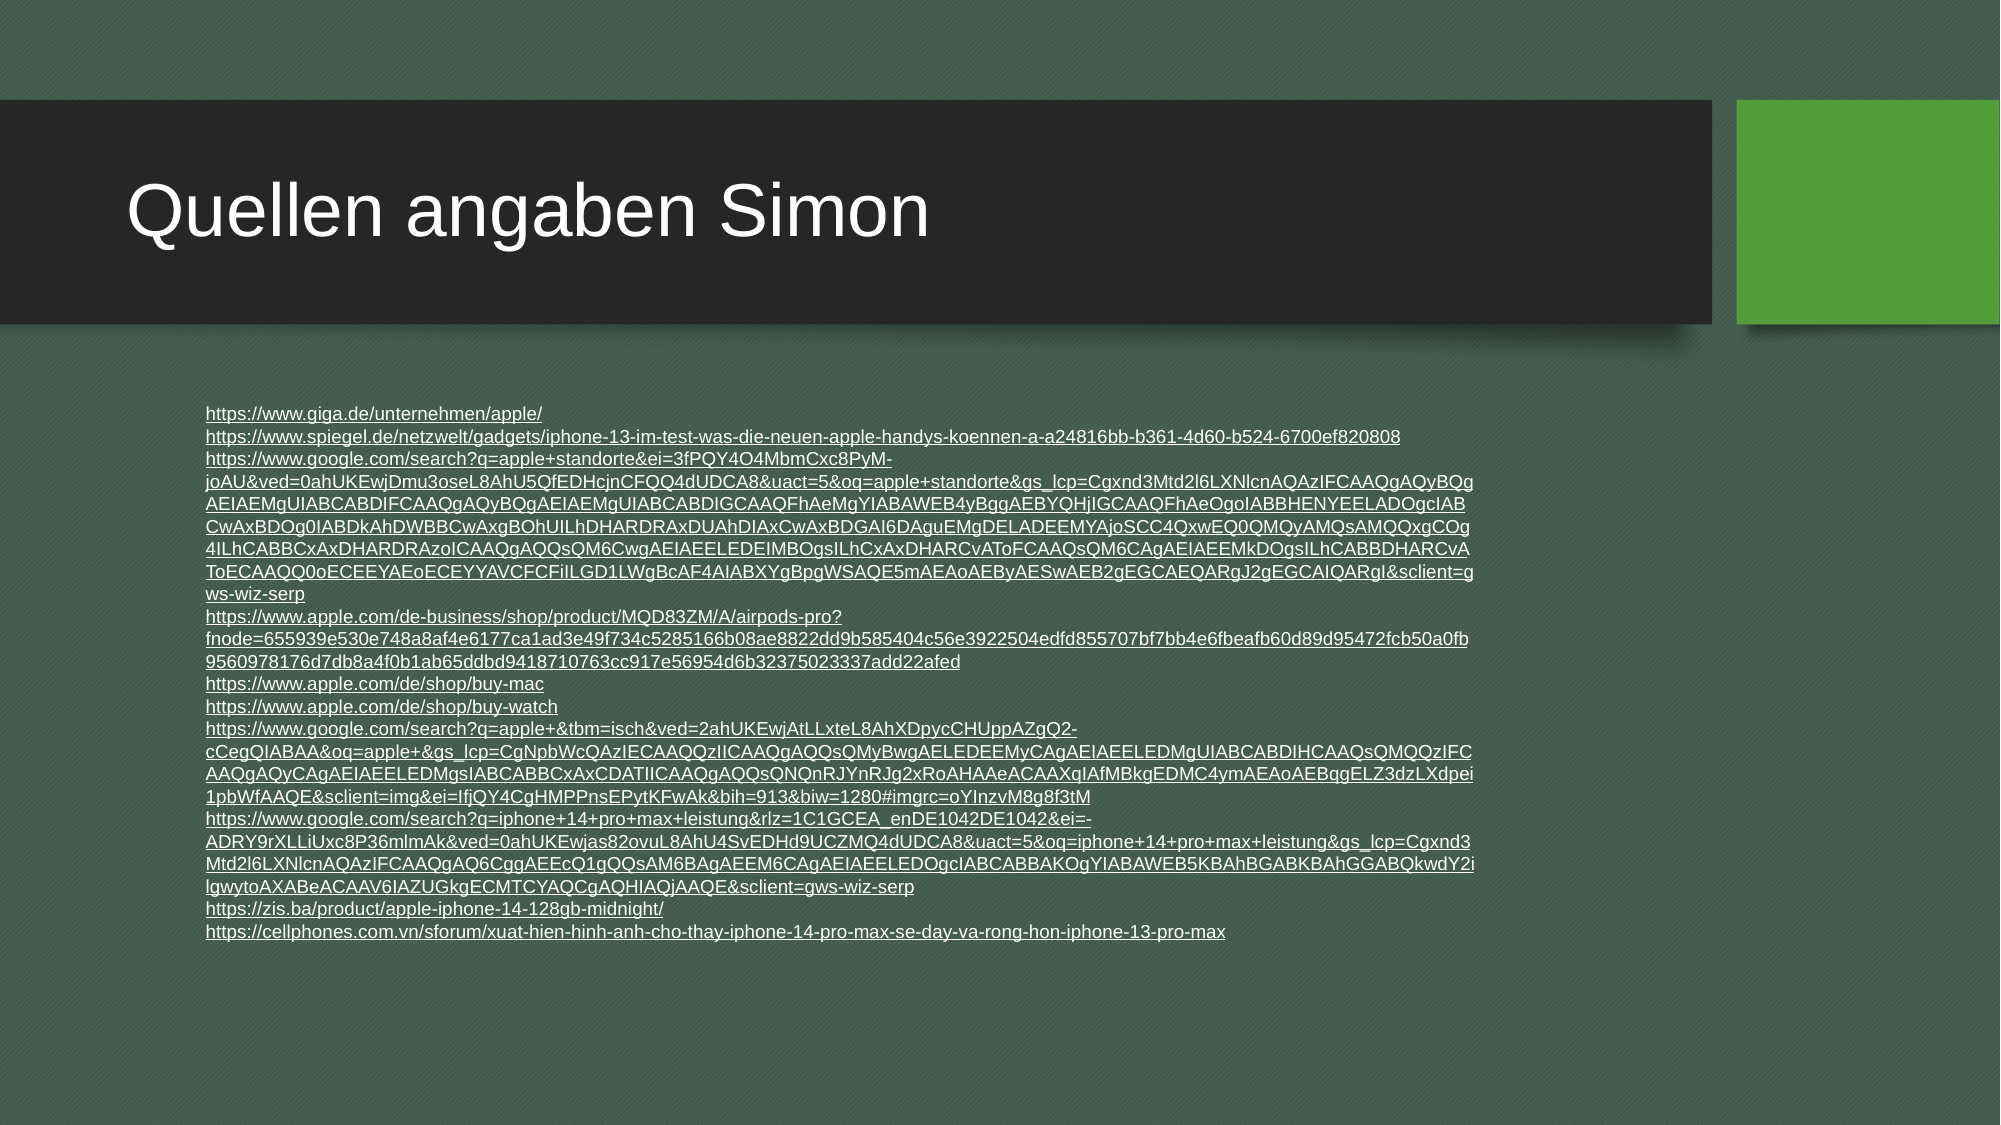

# Quellen angaben Simon
https://www.giga.de/unternehmen/apple/
https://www.spiegel.de/netzwelt/gadgets/iphone-13-im-test-was-die-neuen-apple-handys-koennen-a-a24816bb-b361-4d60-b524-6700ef820808
https://www.google.com/search?q=apple+standorte&ei=3fPQY4O4MbmCxc8PyM-joAU&ved=0ahUKEwjDmu3oseL8AhU5QfEDHcjnCFQQ4dUDCA8&uact=5&oq=apple+standorte&gs_lcp=Cgxnd3Mtd2l6LXNlcnAQAzIFCAAQgAQyBQgAEIAEMgUIABCABDIFCAAQgAQyBQgAEIAEMgUIABCABDIGCAAQFhAeMgYIABAWEB4yBggAEBYQHjIGCAAQFhAeOgoIABBHENYEELADOgcIABCwAxBDOg0IABDkAhDWBBCwAxgBOhUILhDHARDRAxDUAhDIAxCwAxBDGAI6DAguEMgDELADEEMYAjoSCC4QxwEQ0QMQyAMQsAMQQxgCOg4ILhCABBCxAxDHARDRAzoICAAQgAQQsQM6CwgAEIAEELEDEIMBOgsILhCxAxDHARCvAToFCAAQsQM6CAgAEIAEEMkDOgsILhCABBDHARCvAToECAAQQ0oECEEYAEoECEYYAVCFCFiILGD1LWgBcAF4AIABXYgBpgWSAQE5mAEAoAEByAESwAEB2gEGCAEQARgJ2gEGCAIQARgI&sclient=gws-wiz-serp
https://www.apple.com/de-business/shop/product/MQD83ZM/A/airpods-pro?fnode=655939e530e748a8af4e6177ca1ad3e49f734c5285166b08ae8822dd9b585404c56e3922504edfd855707bf7bb4e6fbeafb60d89d95472fcb50a0fb9560978176d7db8a4f0b1ab65ddbd9418710763cc917e56954d6b32375023337add22afed
https://www.apple.com/de/shop/buy-mac
https://www.apple.com/de/shop/buy-watch
https://www.google.com/search?q=apple+&tbm=isch&ved=2ahUKEwjAtLLxteL8AhXDpycCHUppAZgQ2-cCegQIABAA&oq=apple+&gs_lcp=CgNpbWcQAzIECAAQQzIICAAQgAQQsQMyBwgAELEDEEMyCAgAEIAEELEDMgUIABCABDIHCAAQsQMQQzIFCAAQgAQyCAgAEIAEELEDMgsIABCABBCxAxCDATIICAAQgAQQsQNQnRJYnRJg2xRoAHAAeACAAXqIAfMBkgEDMC4ymAEAoAEBqgELZ3dzLXdpei1pbWfAAQE&sclient=img&ei=IfjQY4CgHMPPnsEPytKFwAk&bih=913&biw=1280#imgrc=oYInzvM8g8f3tM
https://www.google.com/search?q=iphone+14+pro+max+leistung&rlz=1C1GCEA_enDE1042DE1042&ei=-ADRY9rXLLiUxc8P36mlmAk&ved=0ahUKEwjas82ovuL8AhU4SvEDHd9UCZMQ4dUDCA8&uact=5&oq=iphone+14+pro+max+leistung&gs_lcp=Cgxnd3Mtd2l6LXNlcnAQAzIFCAAQgAQ6CggAEEcQ1gQQsAM6BAgAEEM6CAgAEIAEELEDOgcIABCABBAKOgYIABAWEB5KBAhBGABKBAhGGABQkwdY2ilgwytoAXABeACAAV6IAZUGkgECMTCYAQCgAQHIAQjAAQE&sclient=gws-wiz-serp
https://zis.ba/product/apple-iphone-14-128gb-midnight/
https://cellphones.com.vn/sforum/xuat-hien-hinh-anh-cho-thay-iphone-14-pro-max-se-day-va-rong-hon-iphone-13-pro-max